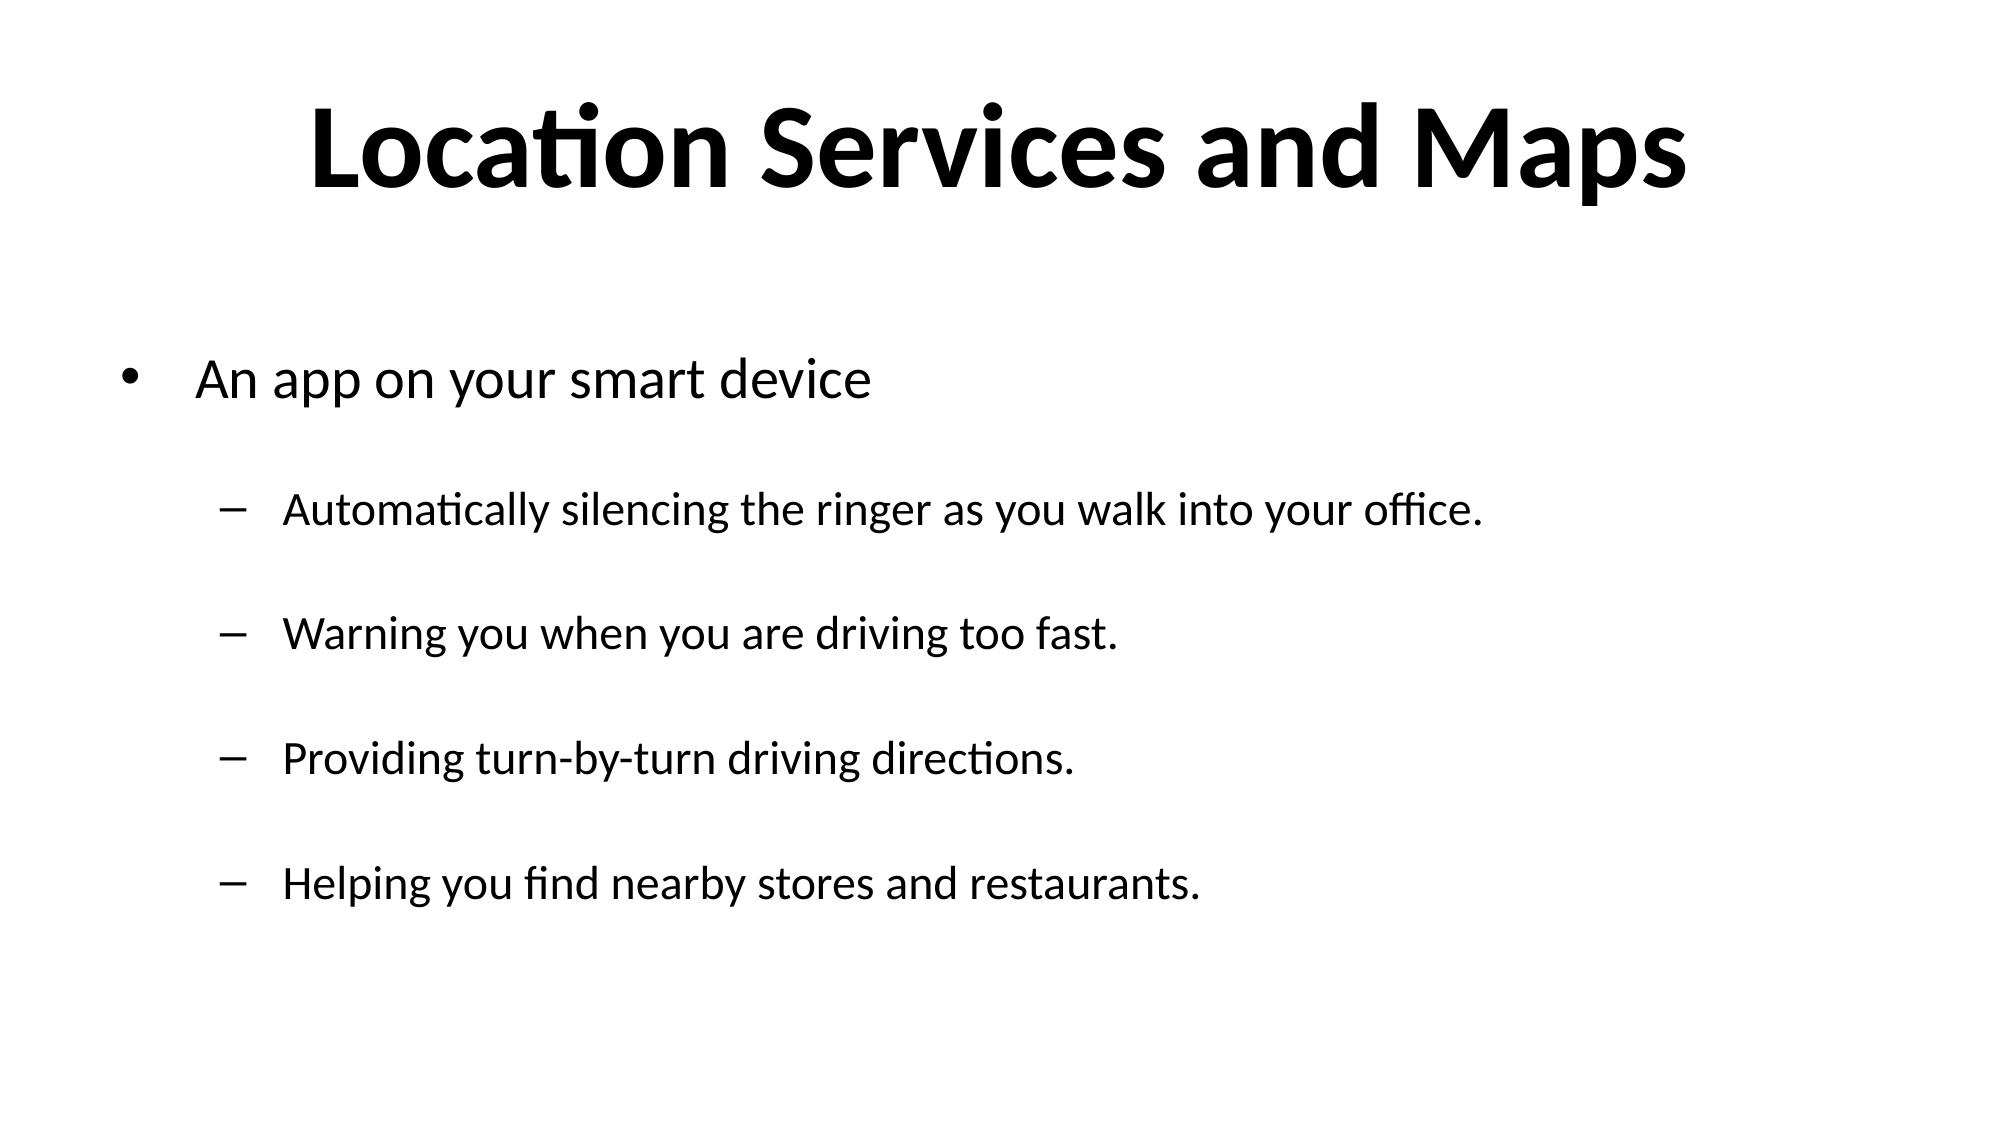

# Location Services and Maps
An app on your smart device
Automatically silencing the ringer as you walk into your office.
Warning you when you are driving too fast.
Providing turn-by-turn driving directions.
Helping you find nearby stores and restaurants.